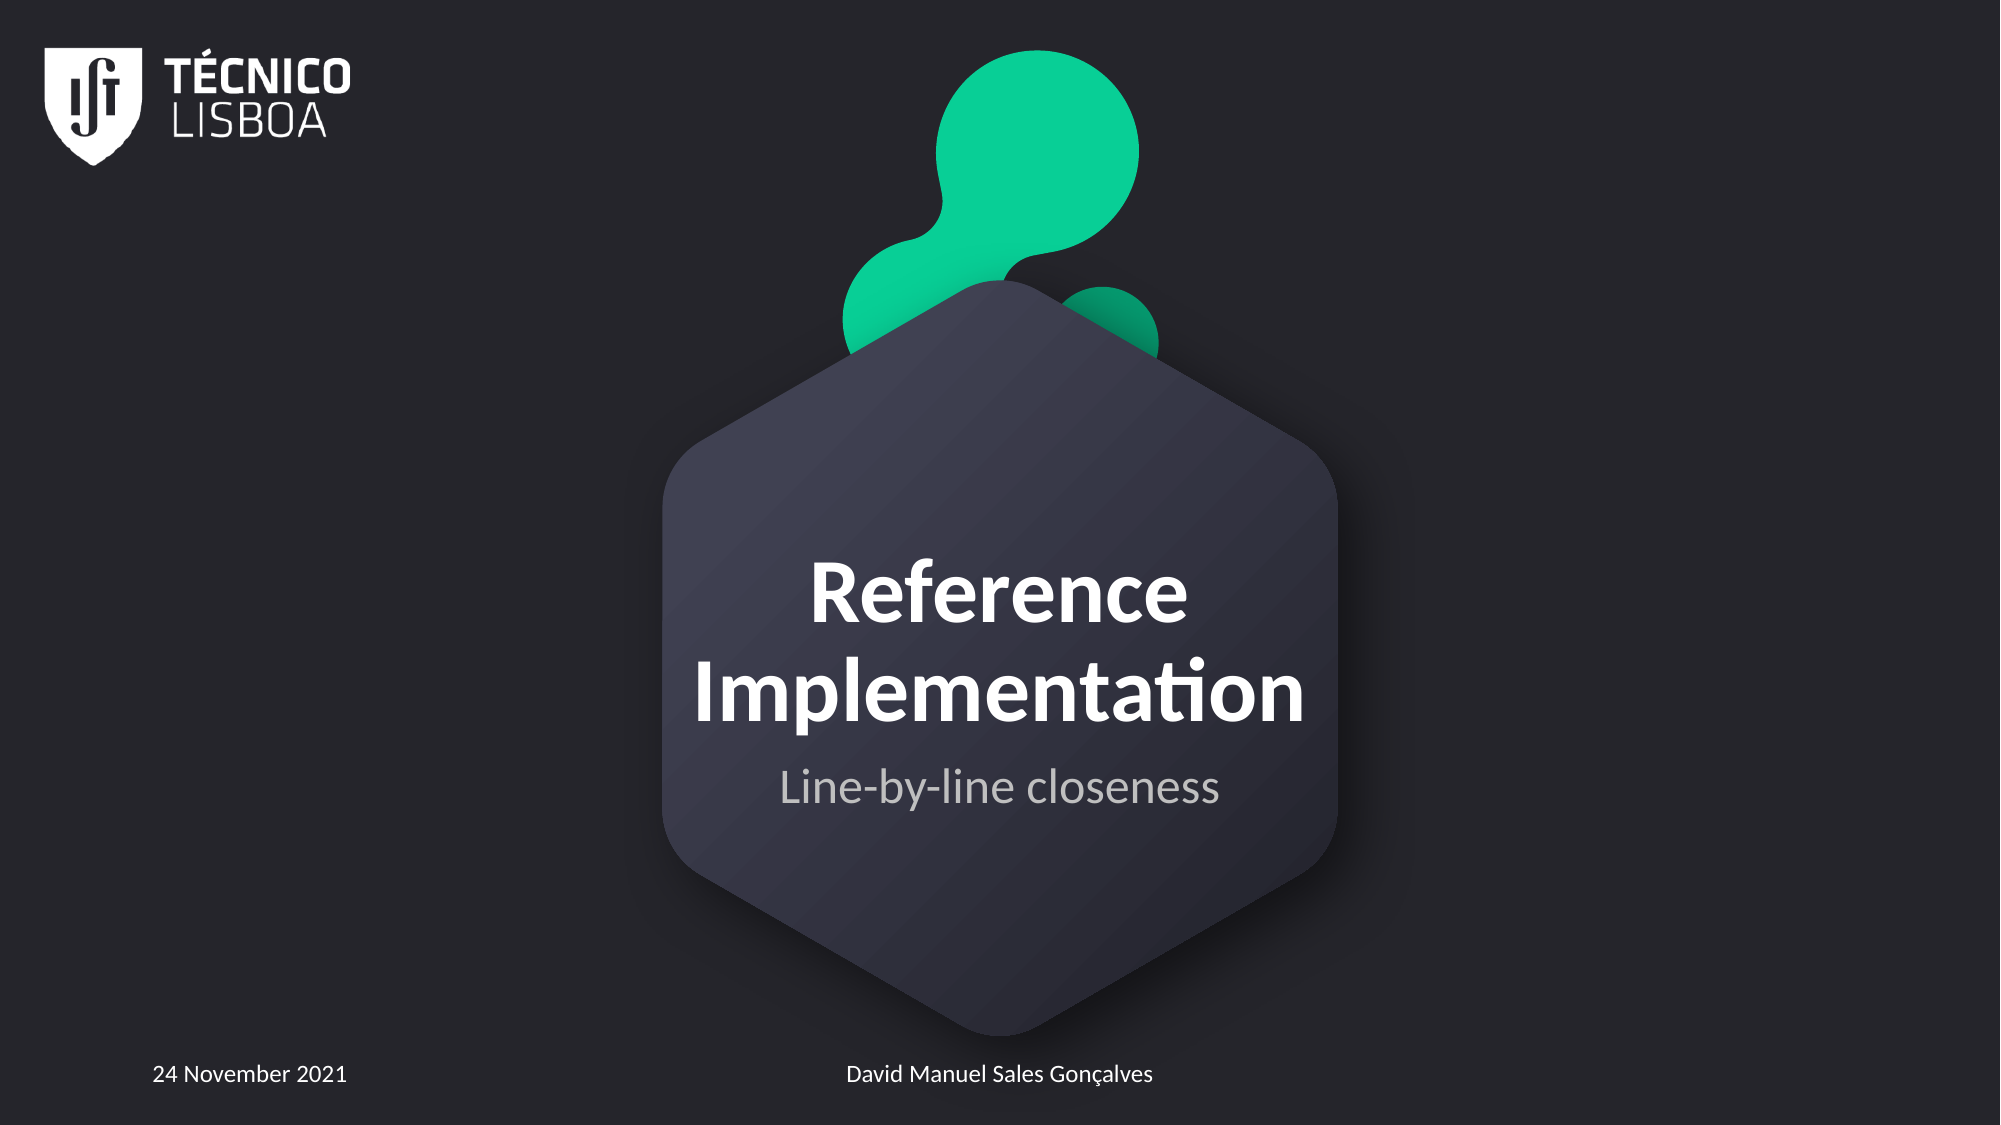

# Reference Implementation
Line-by-line closeness
24 November 2021
David Manuel Sales Gonçalves
33